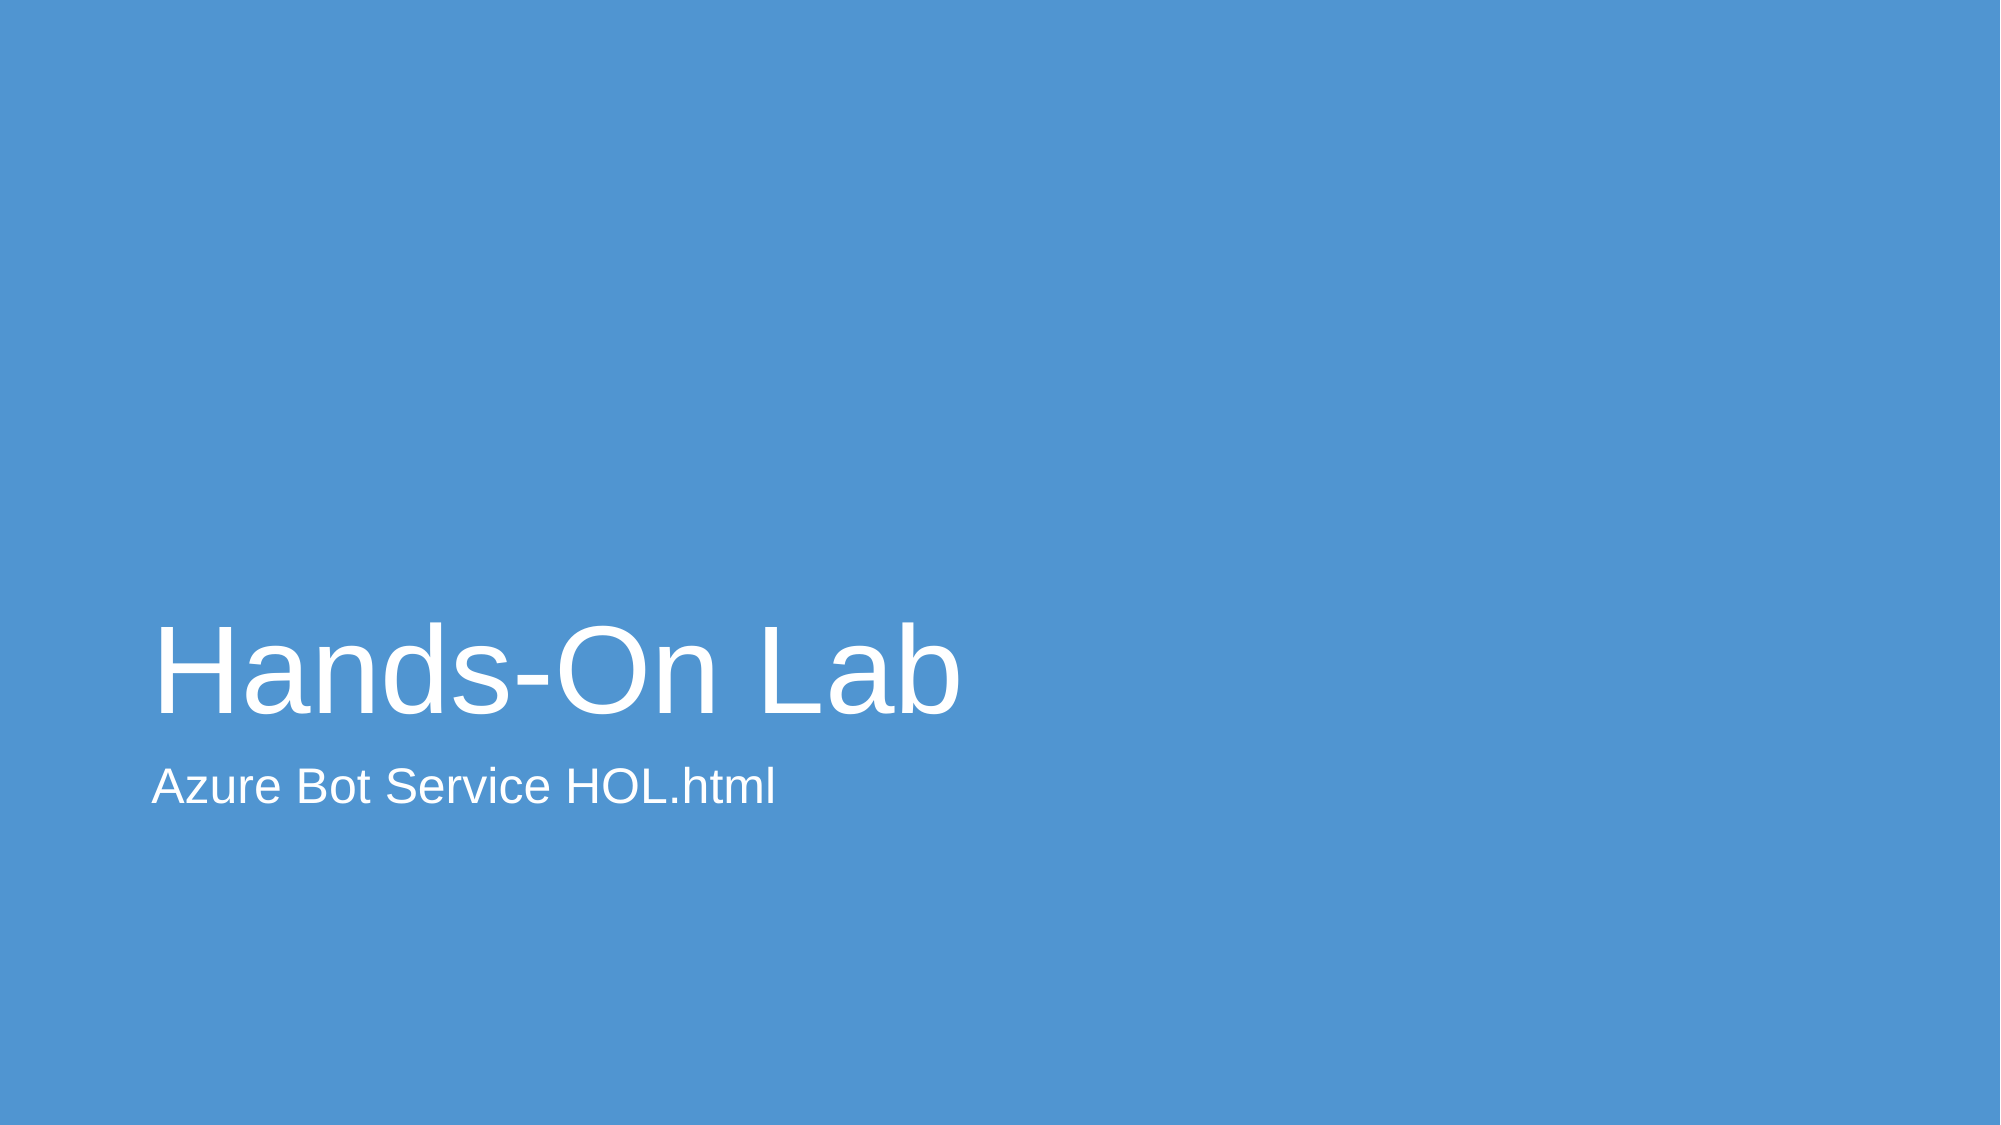

# Hands-On Lab
Azure Bot Service HOL.html